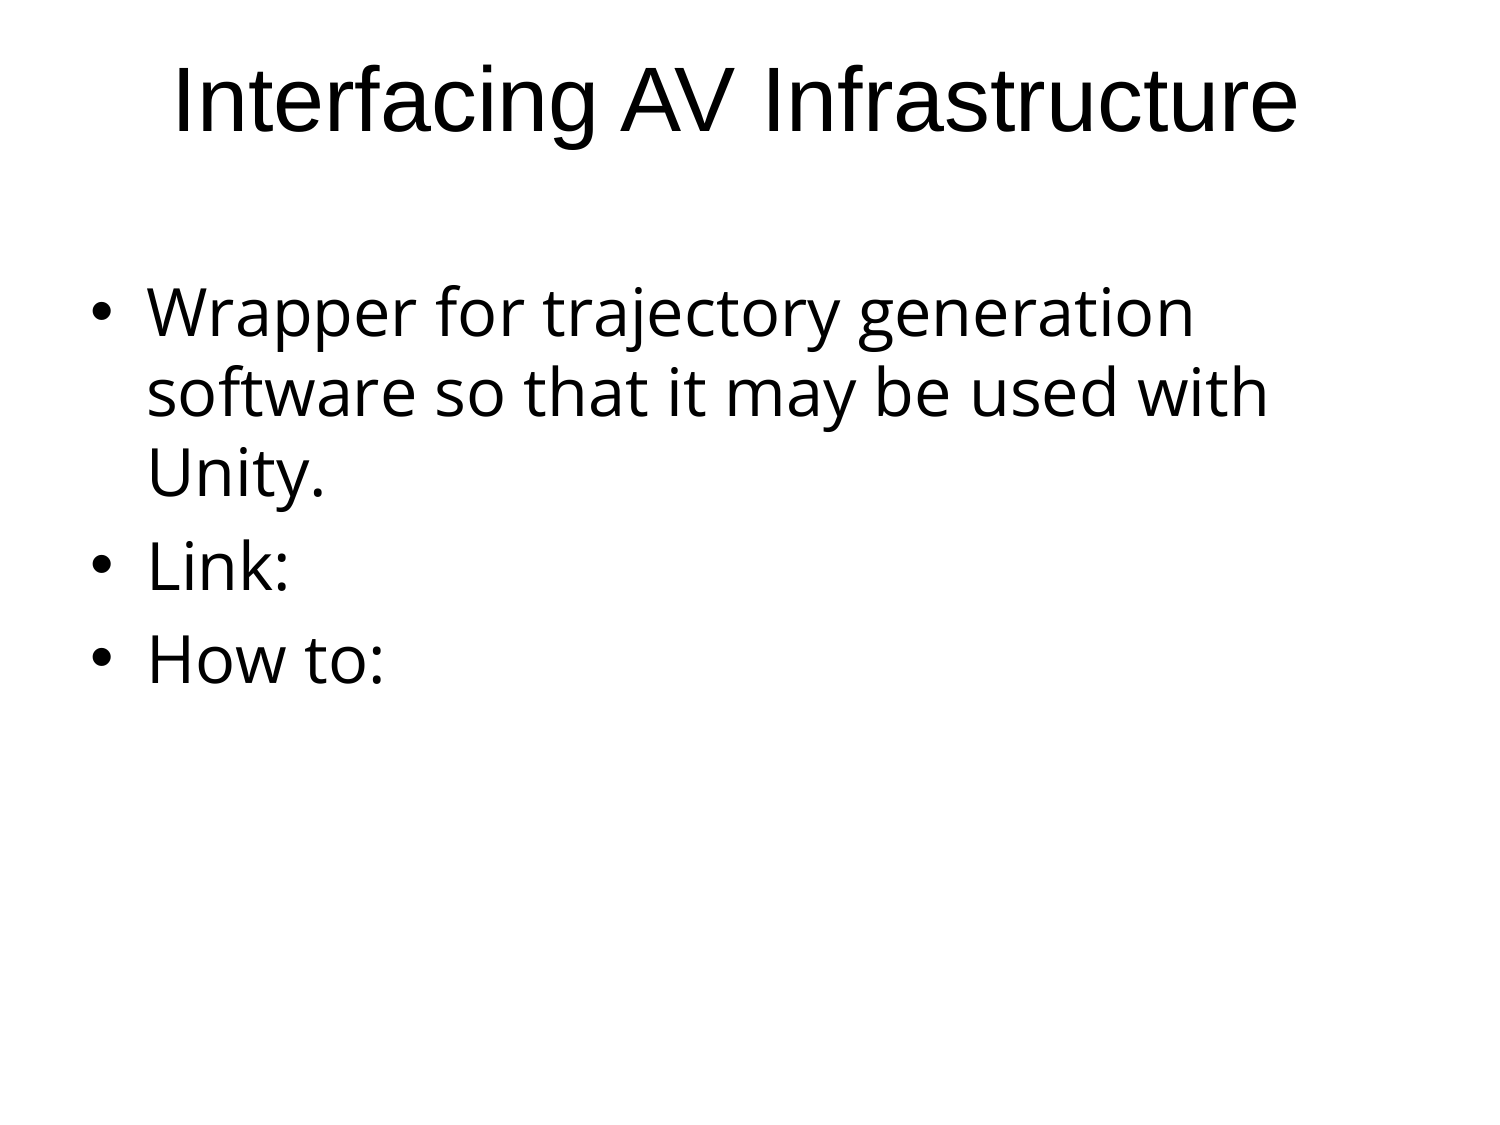

# Interfacing AV Infrastructure
Wrapper for trajectory generation software so that it may be used with Unity.
Link:
How to: